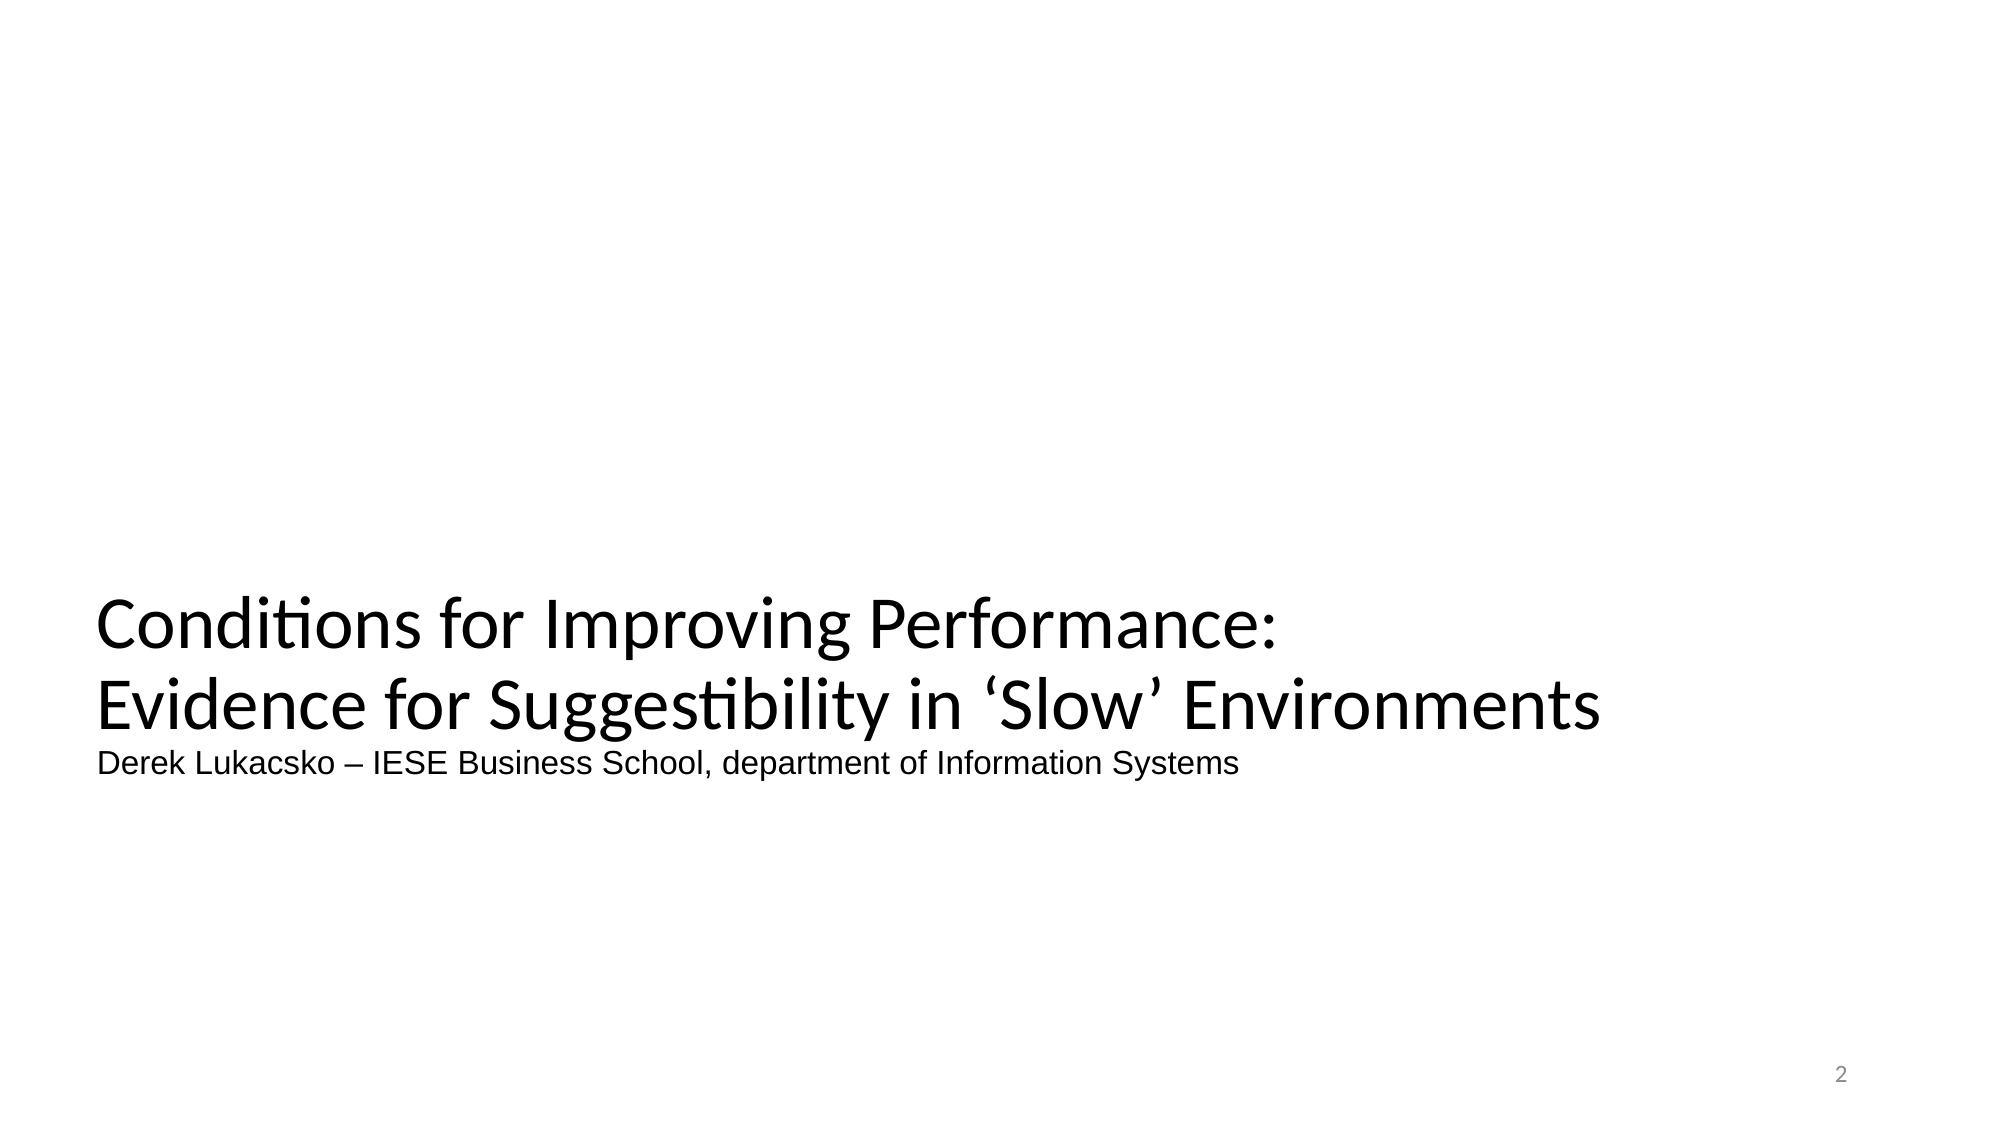

# Conditions for Improving Performance: Evidence for Suggestibility in ‘Slow’ Environments Derek Lukacsko – IESE Business School, department of Information Systems

2